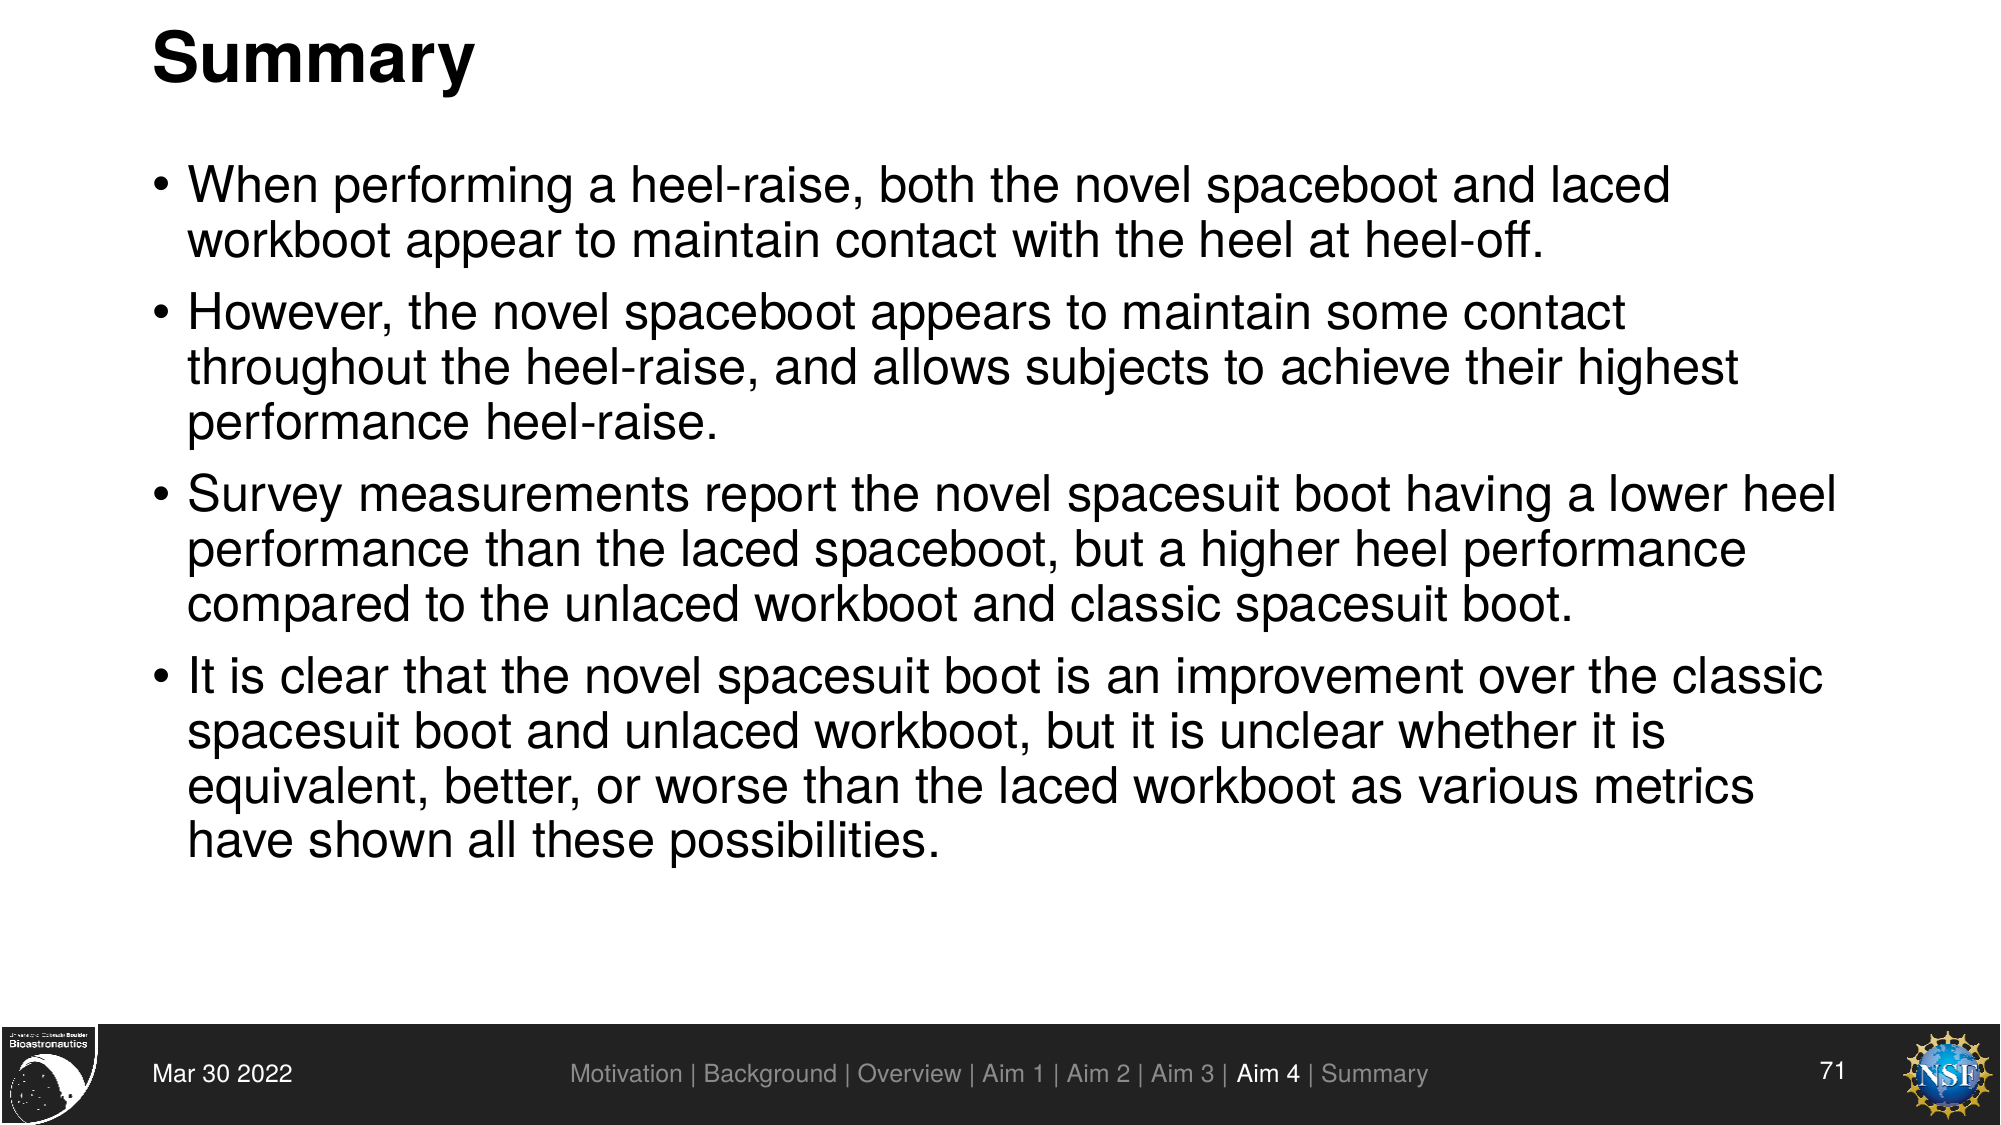

# Summary
When performing a heel-raise, both the novel spaceboot and laced workboot appear to maintain contact with the heel at heel-off.
However, the novel spaceboot appears to maintain some contact throughout the heel-raise, and allows subjects to achieve their highest performance heel-raise.
Survey measurements report the novel spacesuit boot having a lower heel performance than the laced spaceboot, but a higher heel performance compared to the unlaced workboot and classic spacesuit boot.
It is clear that the novel spacesuit boot is an improvement over the classic spacesuit boot and unlaced workboot, but it is unclear whether it is equivalent, better, or worse than the laced workboot as various metrics have shown all these possibilities.

Motivation | Background | Overview | Aim 1 | Aim 2 | Aim 3 | Aim 4 | Summary
Mar 30 2022
71